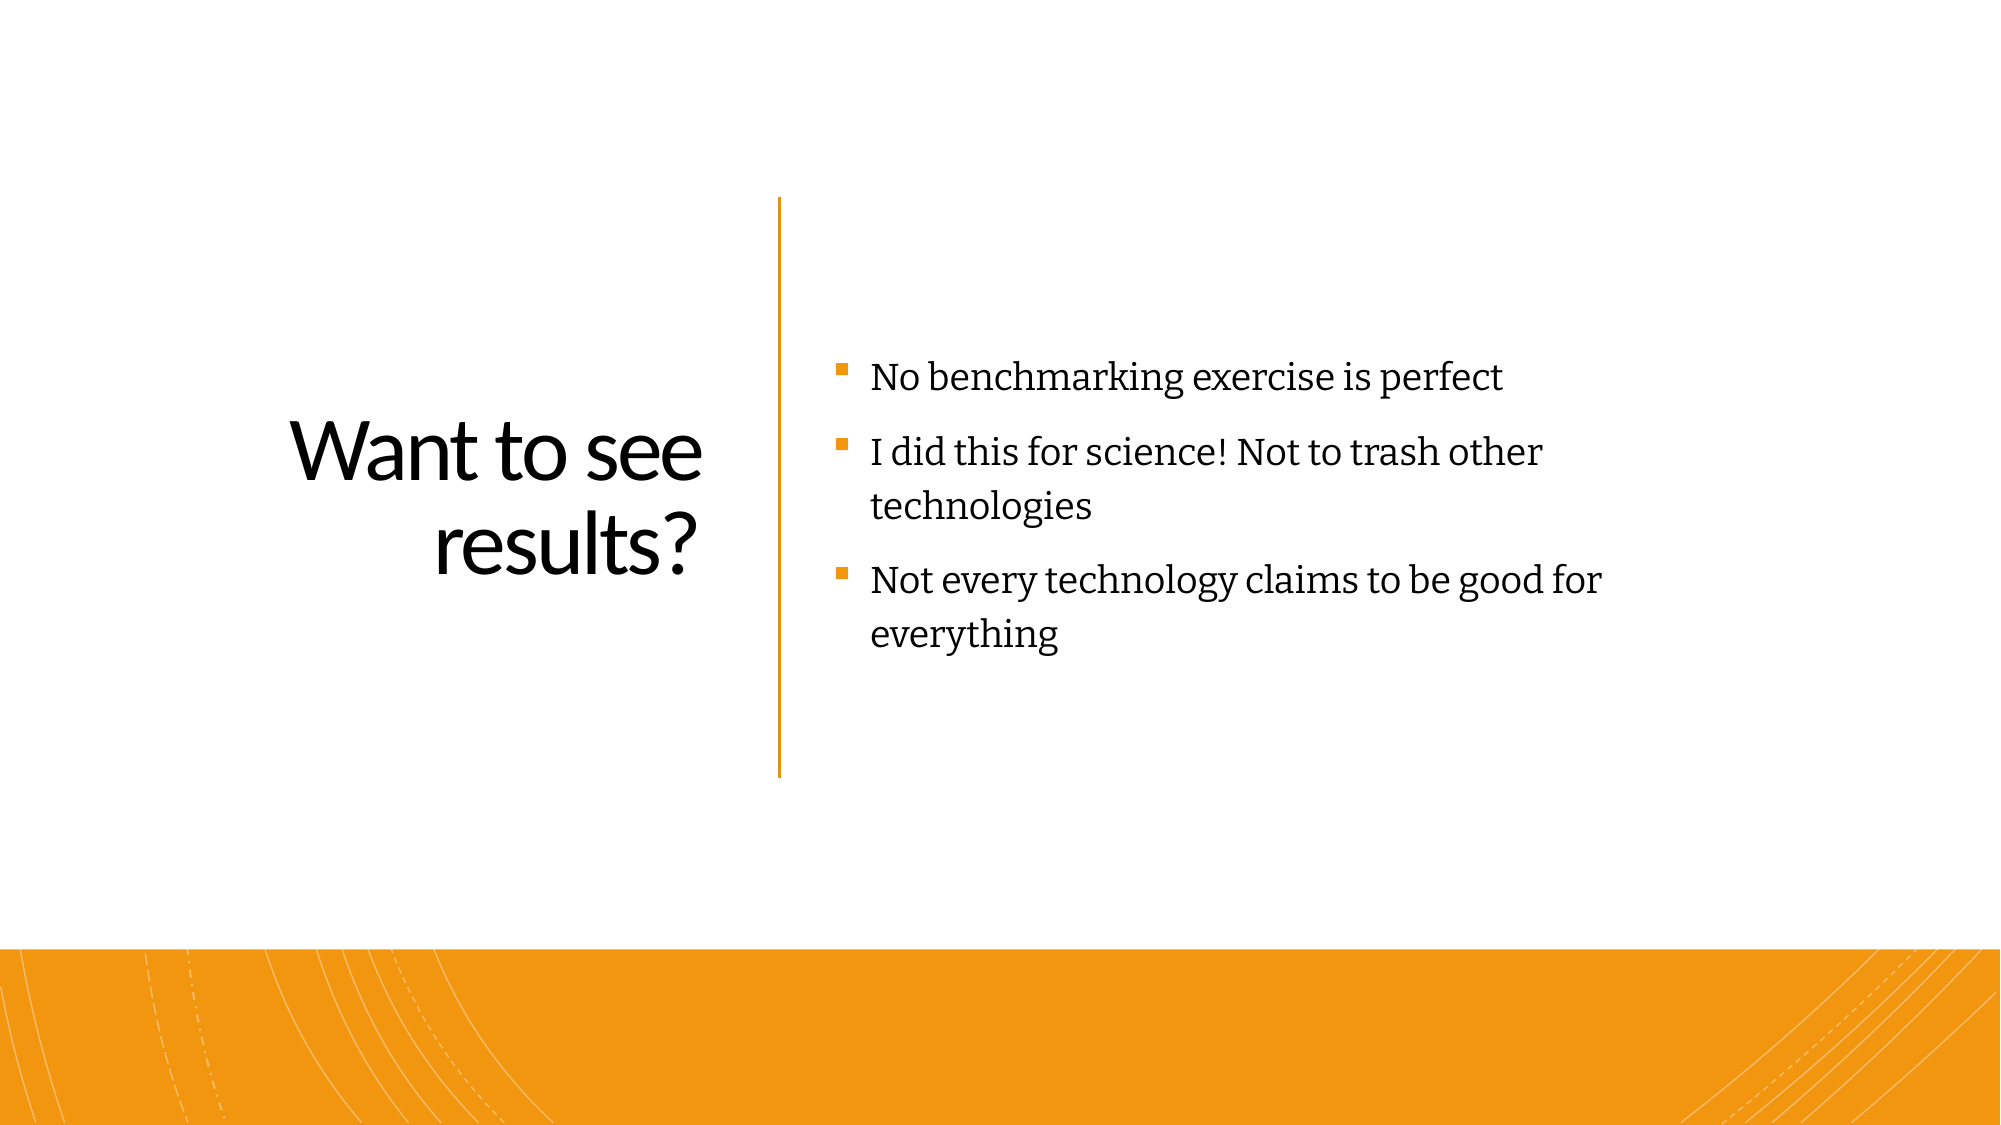

# Want to see results?
No benchmarking exercise is perfect
I did this for science! Not to trash other technologies
Not every technology claims to be good for everything